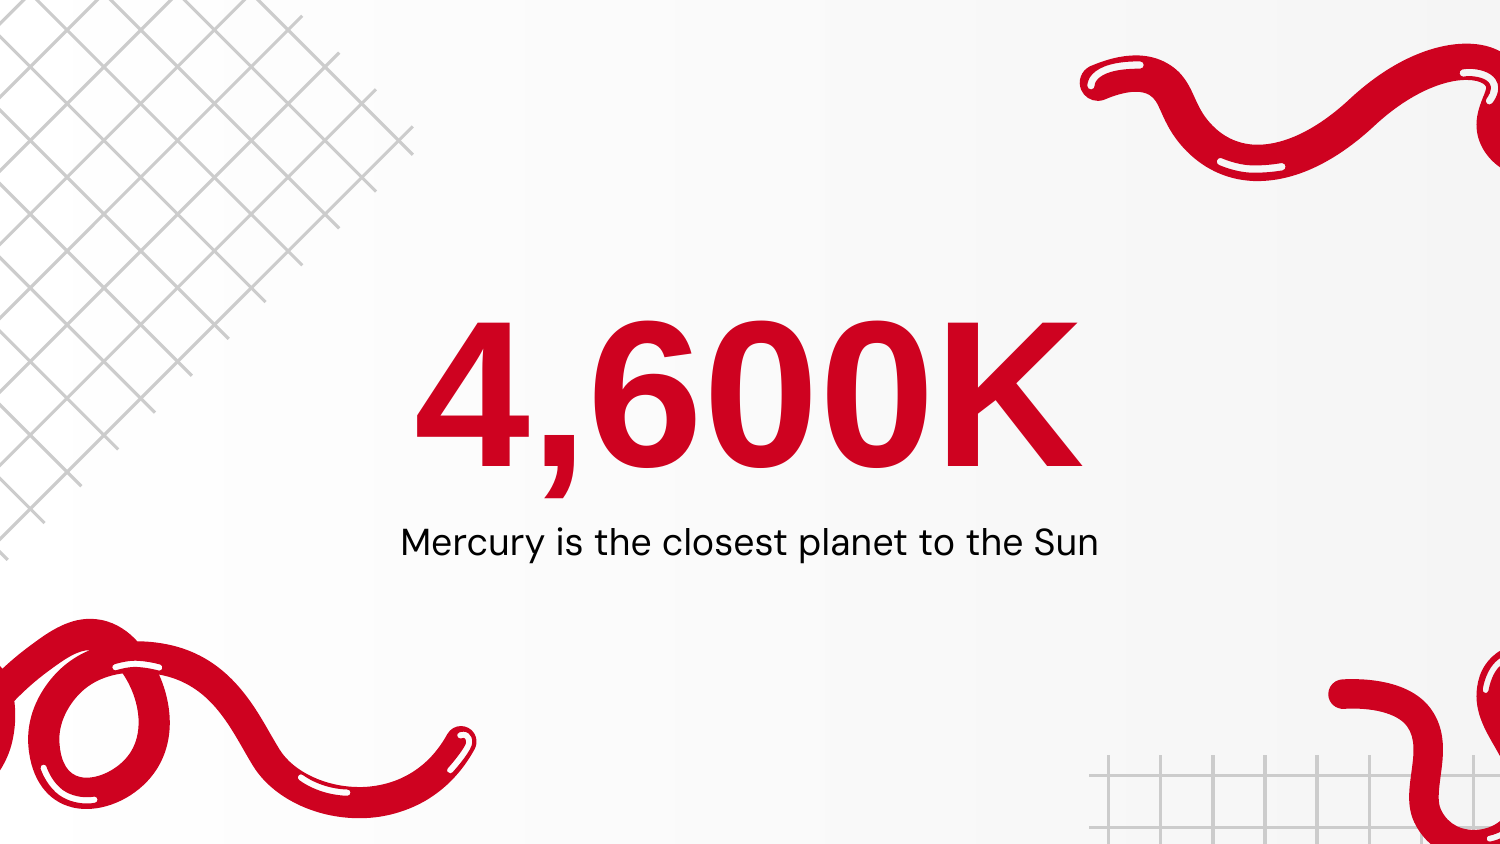

# 4,600K
Mercury is the closest planet to the Sun